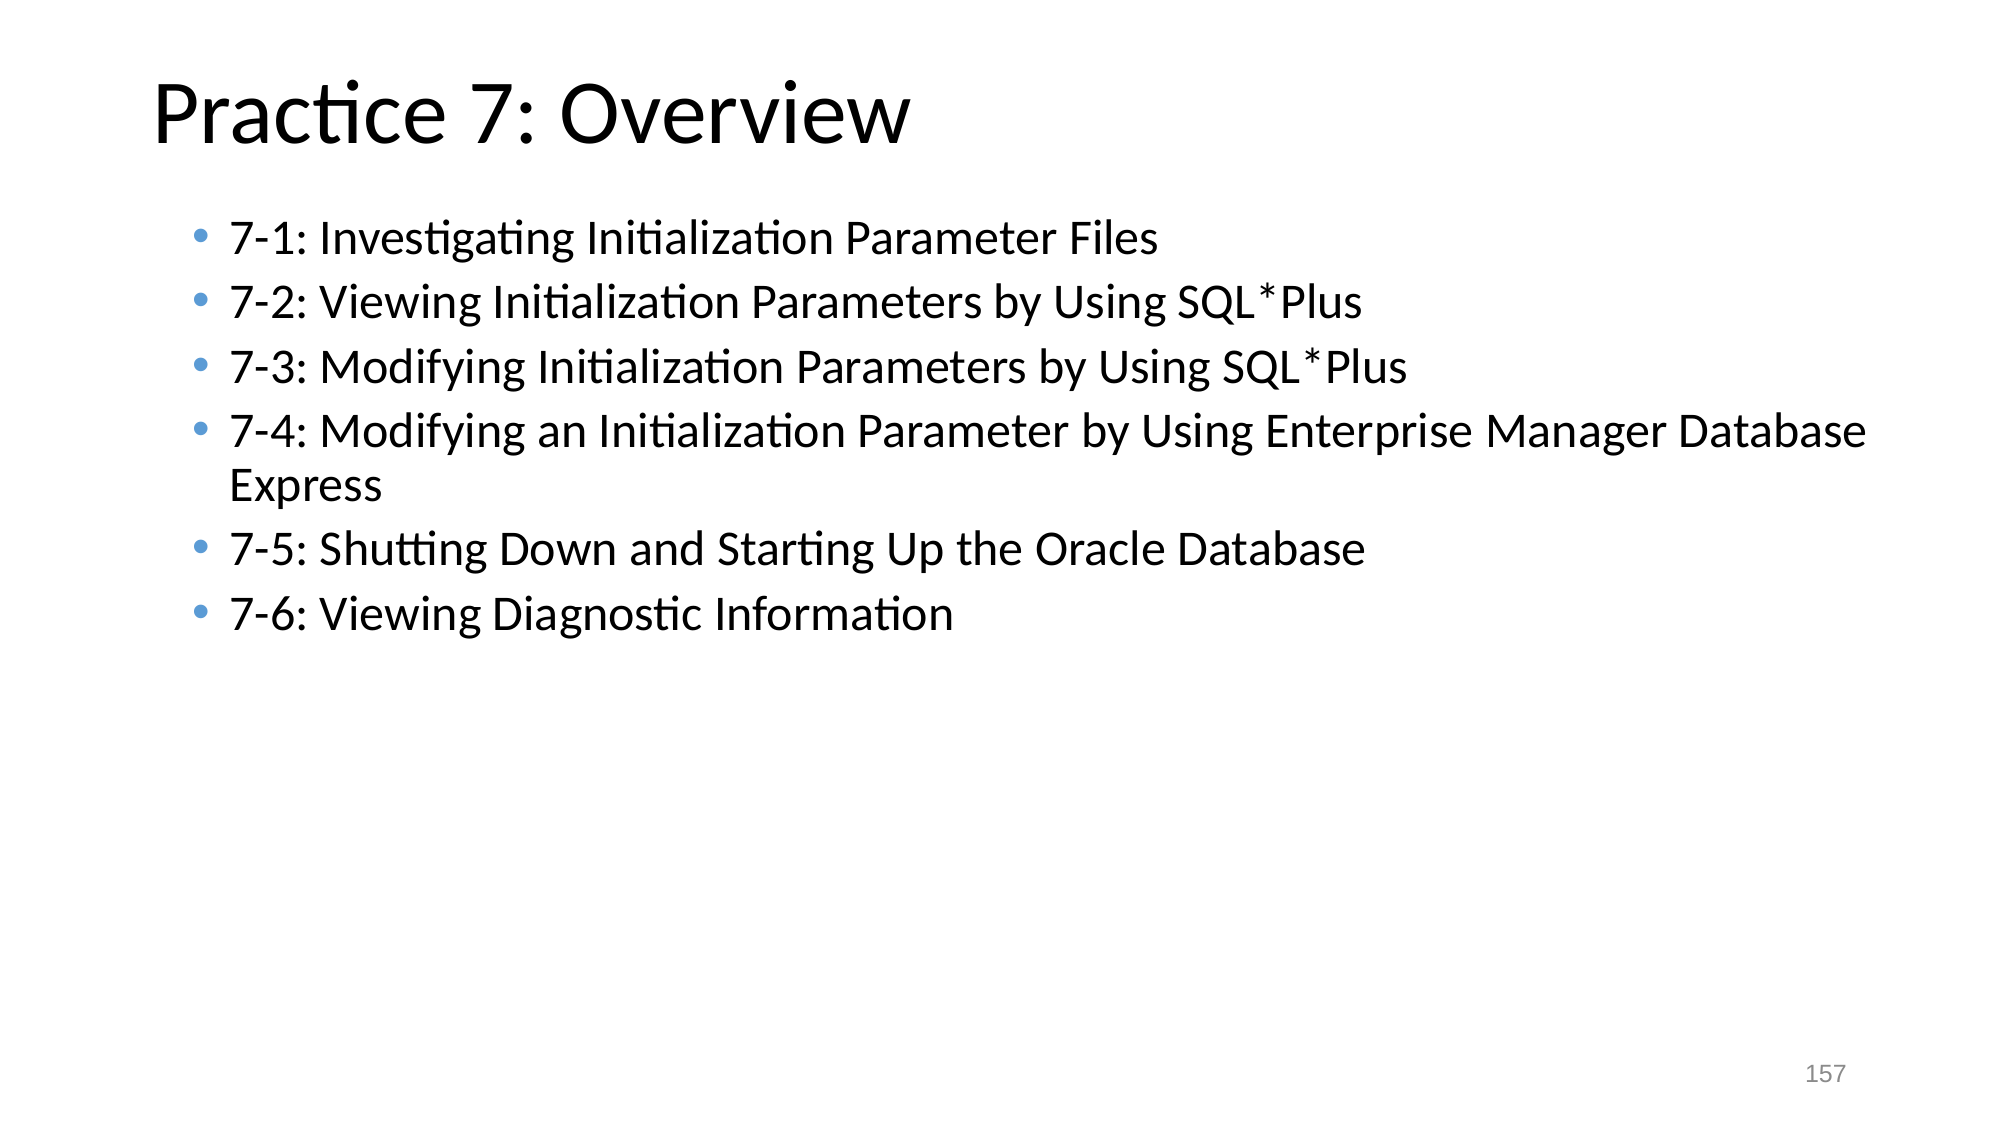

# Practice 7: Overview
7-1: Investigating Initialization Parameter Files
7-2: Viewing Initialization Parameters by Using SQL*Plus
7-3: Modifying Initialization Parameters by Using SQL*Plus
7-4: Modifying an Initialization Parameter by Using Enterprise Manager Database Express
7-5: Shutting Down and Starting Up the Oracle Database
7-6: Viewing Diagnostic Information
157